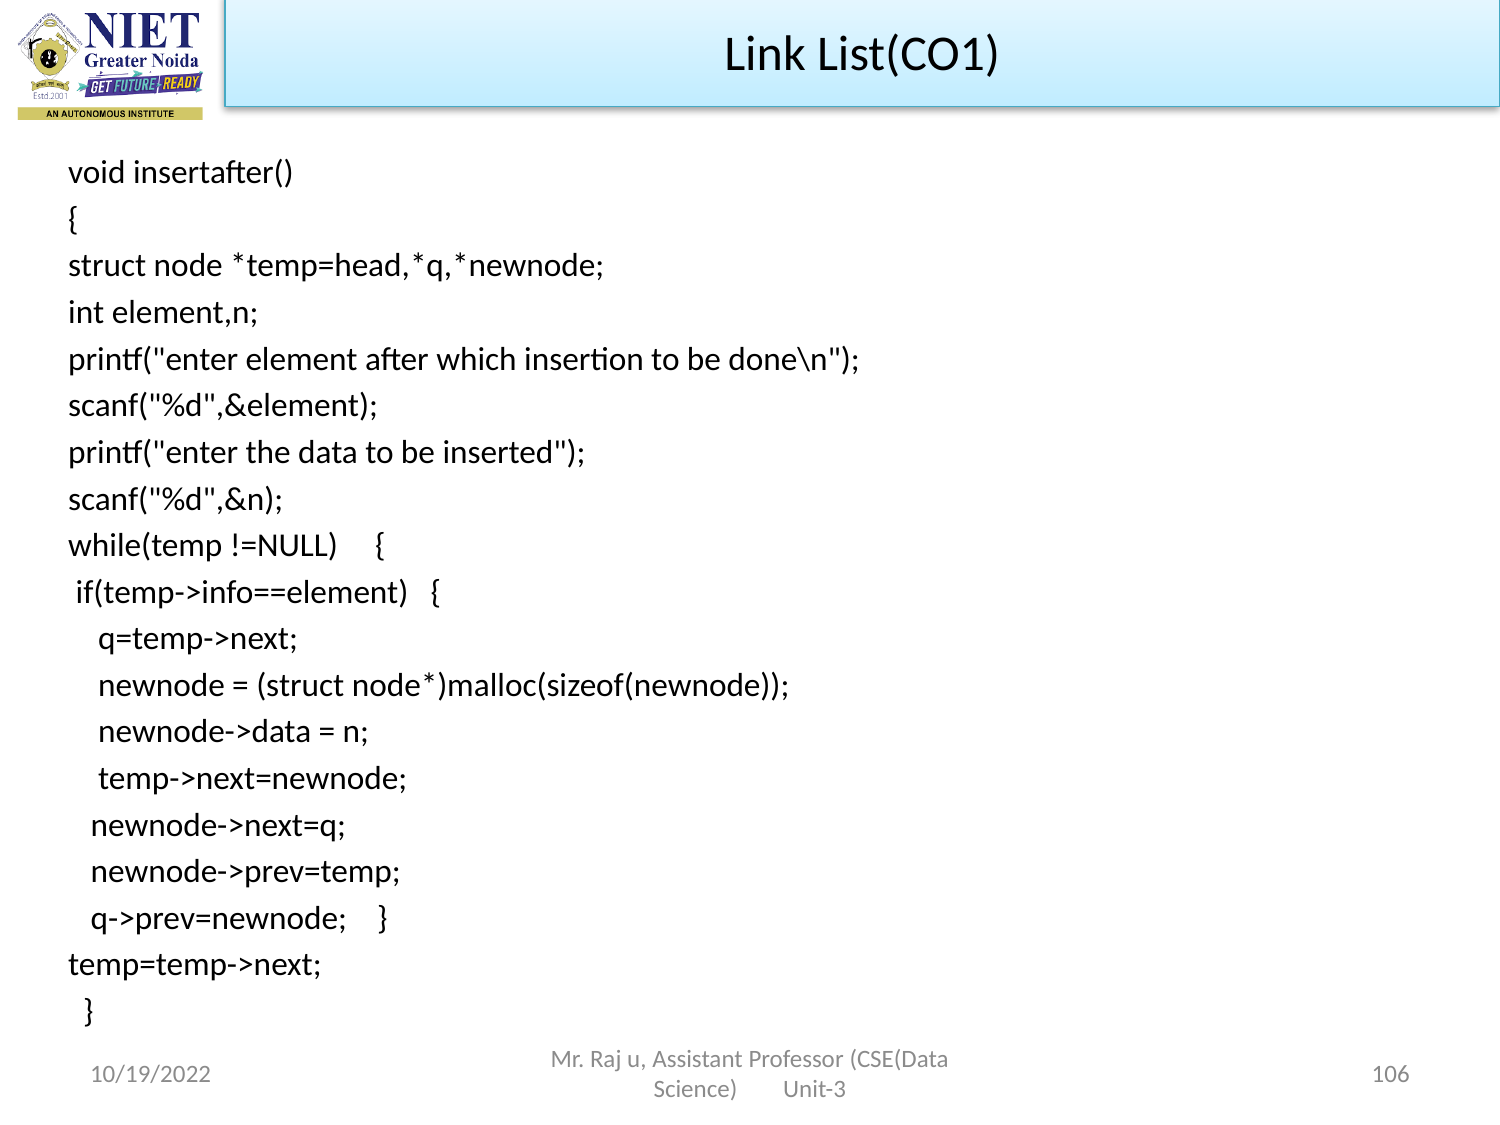

Link List(CO1)
void insertafter()
{
struct node *temp=head,*q,*newnode;
int element,n;
printf("enter element after which insertion to be done\n");
scanf("%d",&element);
printf("enter the data to be inserted");
scanf("%d",&n);
while(temp !=NULL)     {
 if(temp->info==element)   {
    q=temp->next;
    newnode = (struct node*)malloc(sizeof(newnode));
    newnode->data = n;
    temp->next=newnode;
   newnode->next=q;
   newnode->prev=temp;
   q->prev=newnode;    }
temp=temp->next;
  }
10/19/2022
Mr. Raj u, Assistant Professor (CSE(Data Science)        Unit-3
106